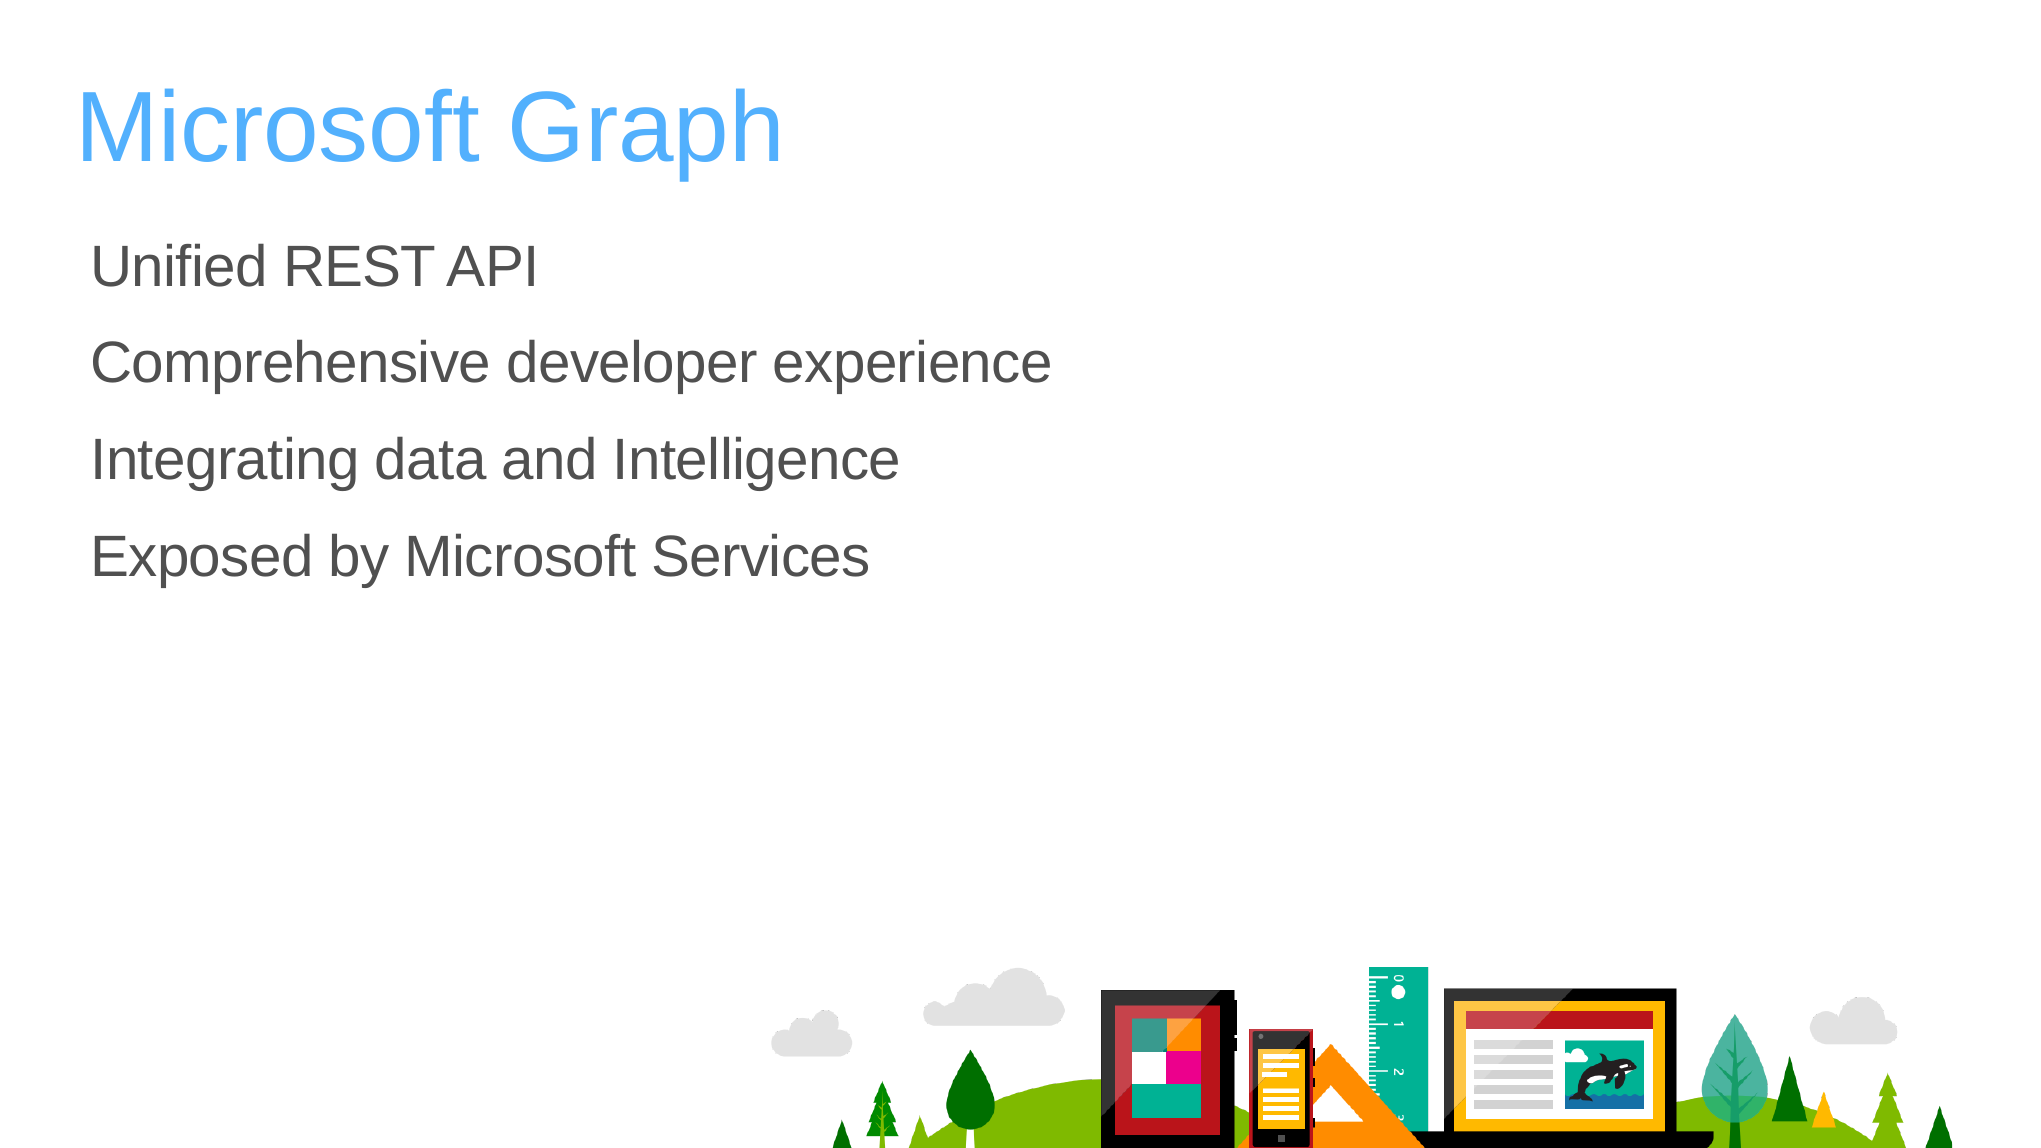

# Microsoft Graph
Unified REST API
Comprehensive developer experience
Integrating data and Intelligence
Exposed by Microsoft Services